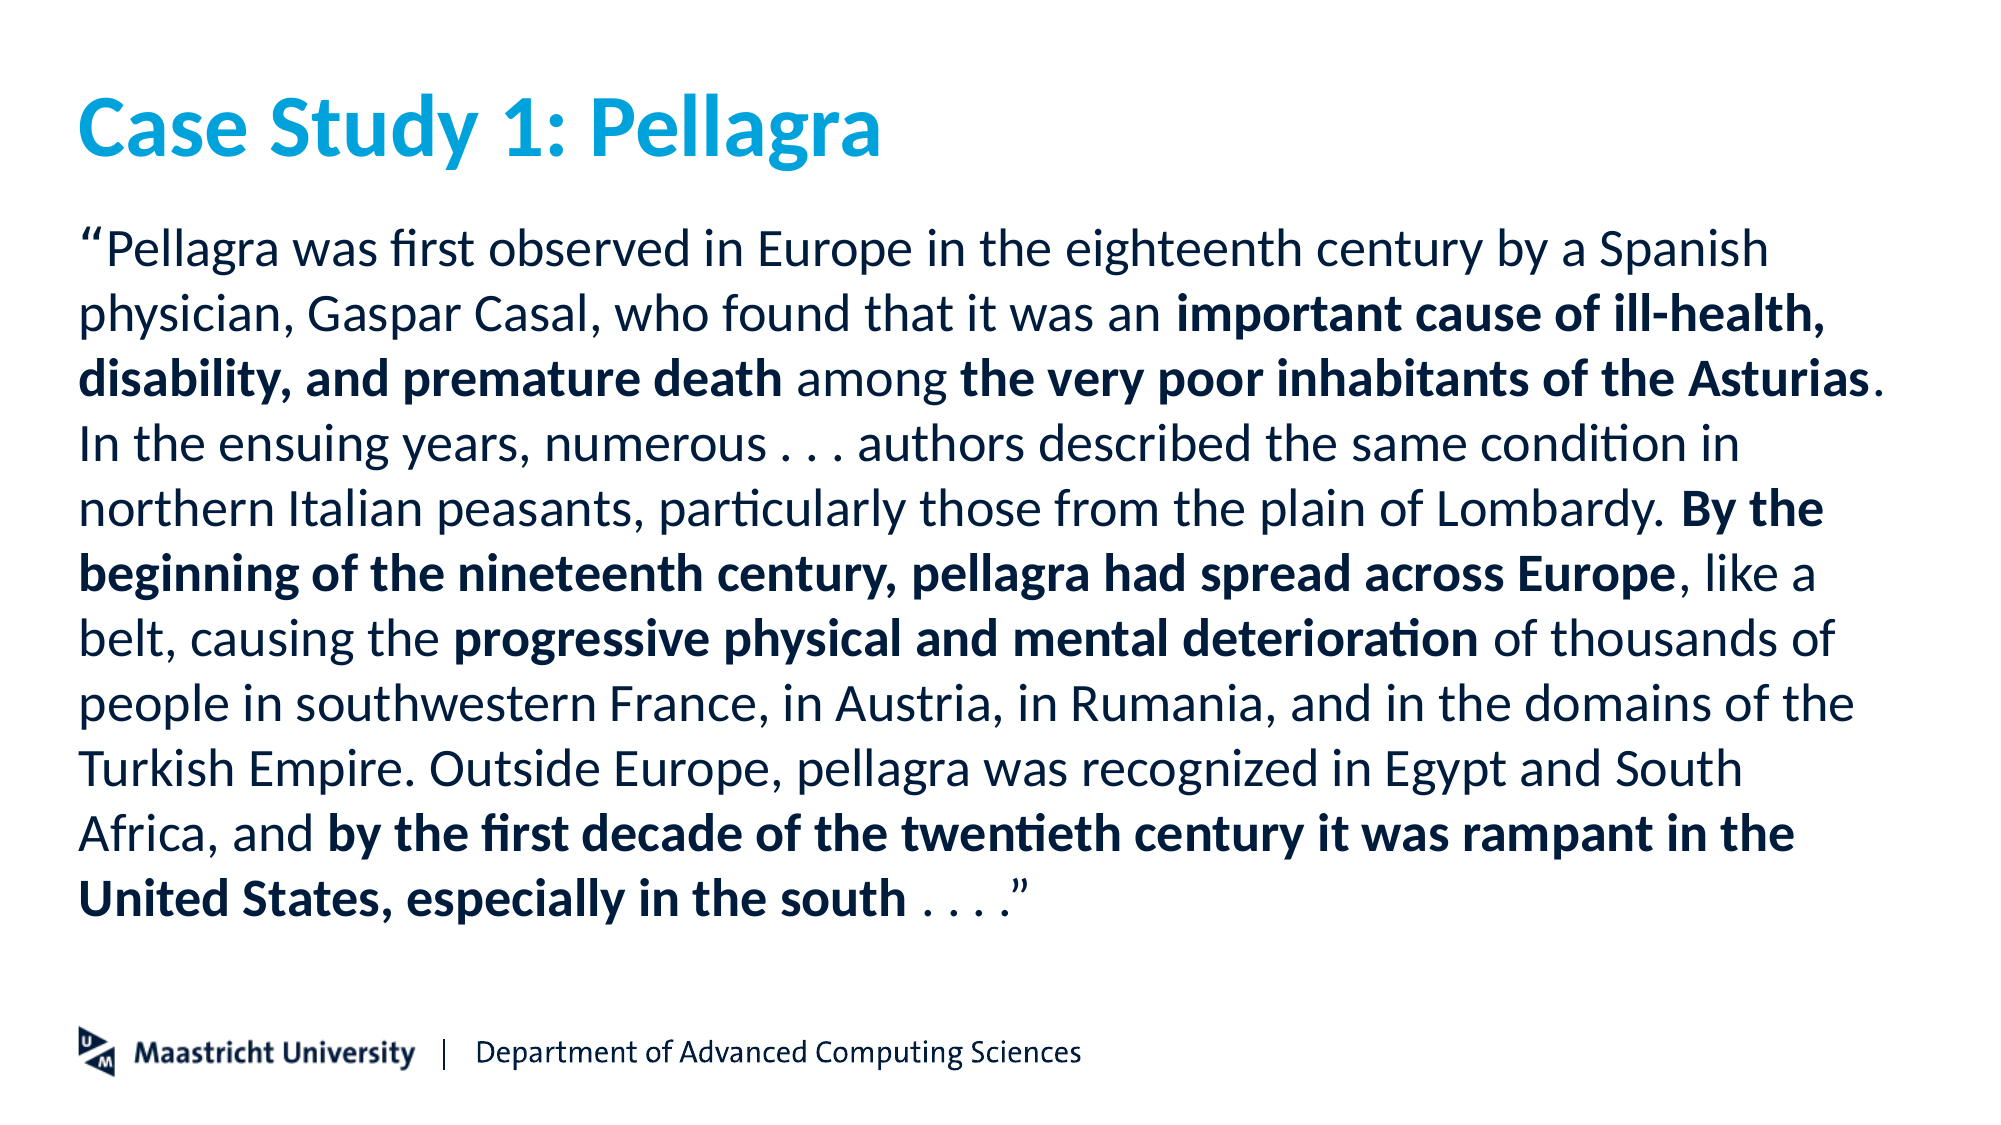

# Case Study 1: Pellagra
﻿“Pellagra was first observed in Europe in the eighteenth century by a Spanish physician, Gaspar Casal, who found that it was an important cause of ill-health, disability, and premature death among the very poor inhabitants of the Asturias. In the ensuing years, numerous . . . authors described the same condition in northern Italian peasants, particularly those from the plain of Lombardy. By the beginning of the nineteenth century, pellagra had spread across Europe, like a belt, causing the progressive physical and mental deterioration of thousands of people in southwestern France, in Austria, in Rumania, and in the domains of the Turkish Empire. Outside Europe, pellagra was recognized in Egypt and South Africa, and by the first decade of the twentieth century it was rampant in the United States, especially in the south . . . .”